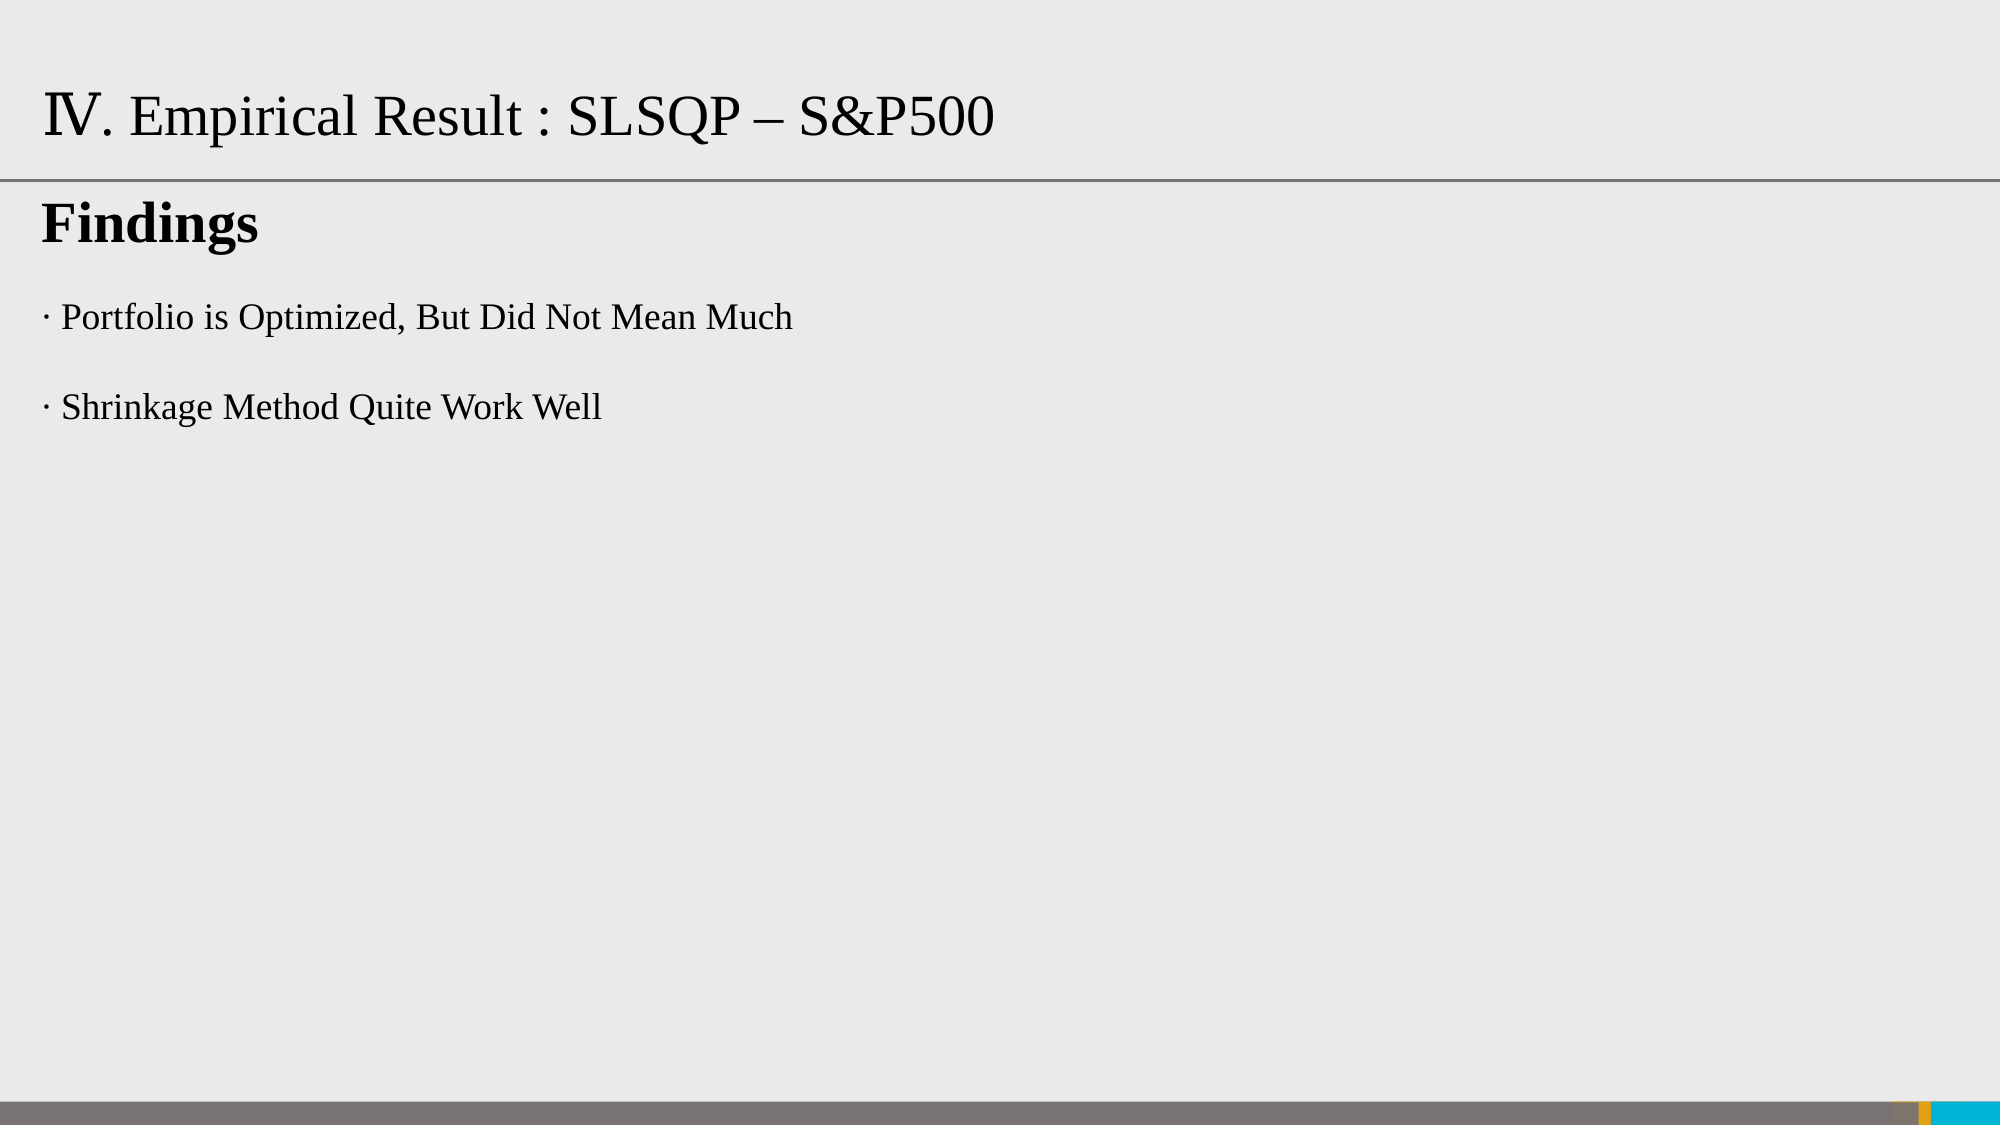

Ⅳ. Empirical Result : SLSQP – S&P500
Findings
∙ Portfolio is Optimized, But Did Not Mean Much

∙ Shrinkage Method Quite Work Well